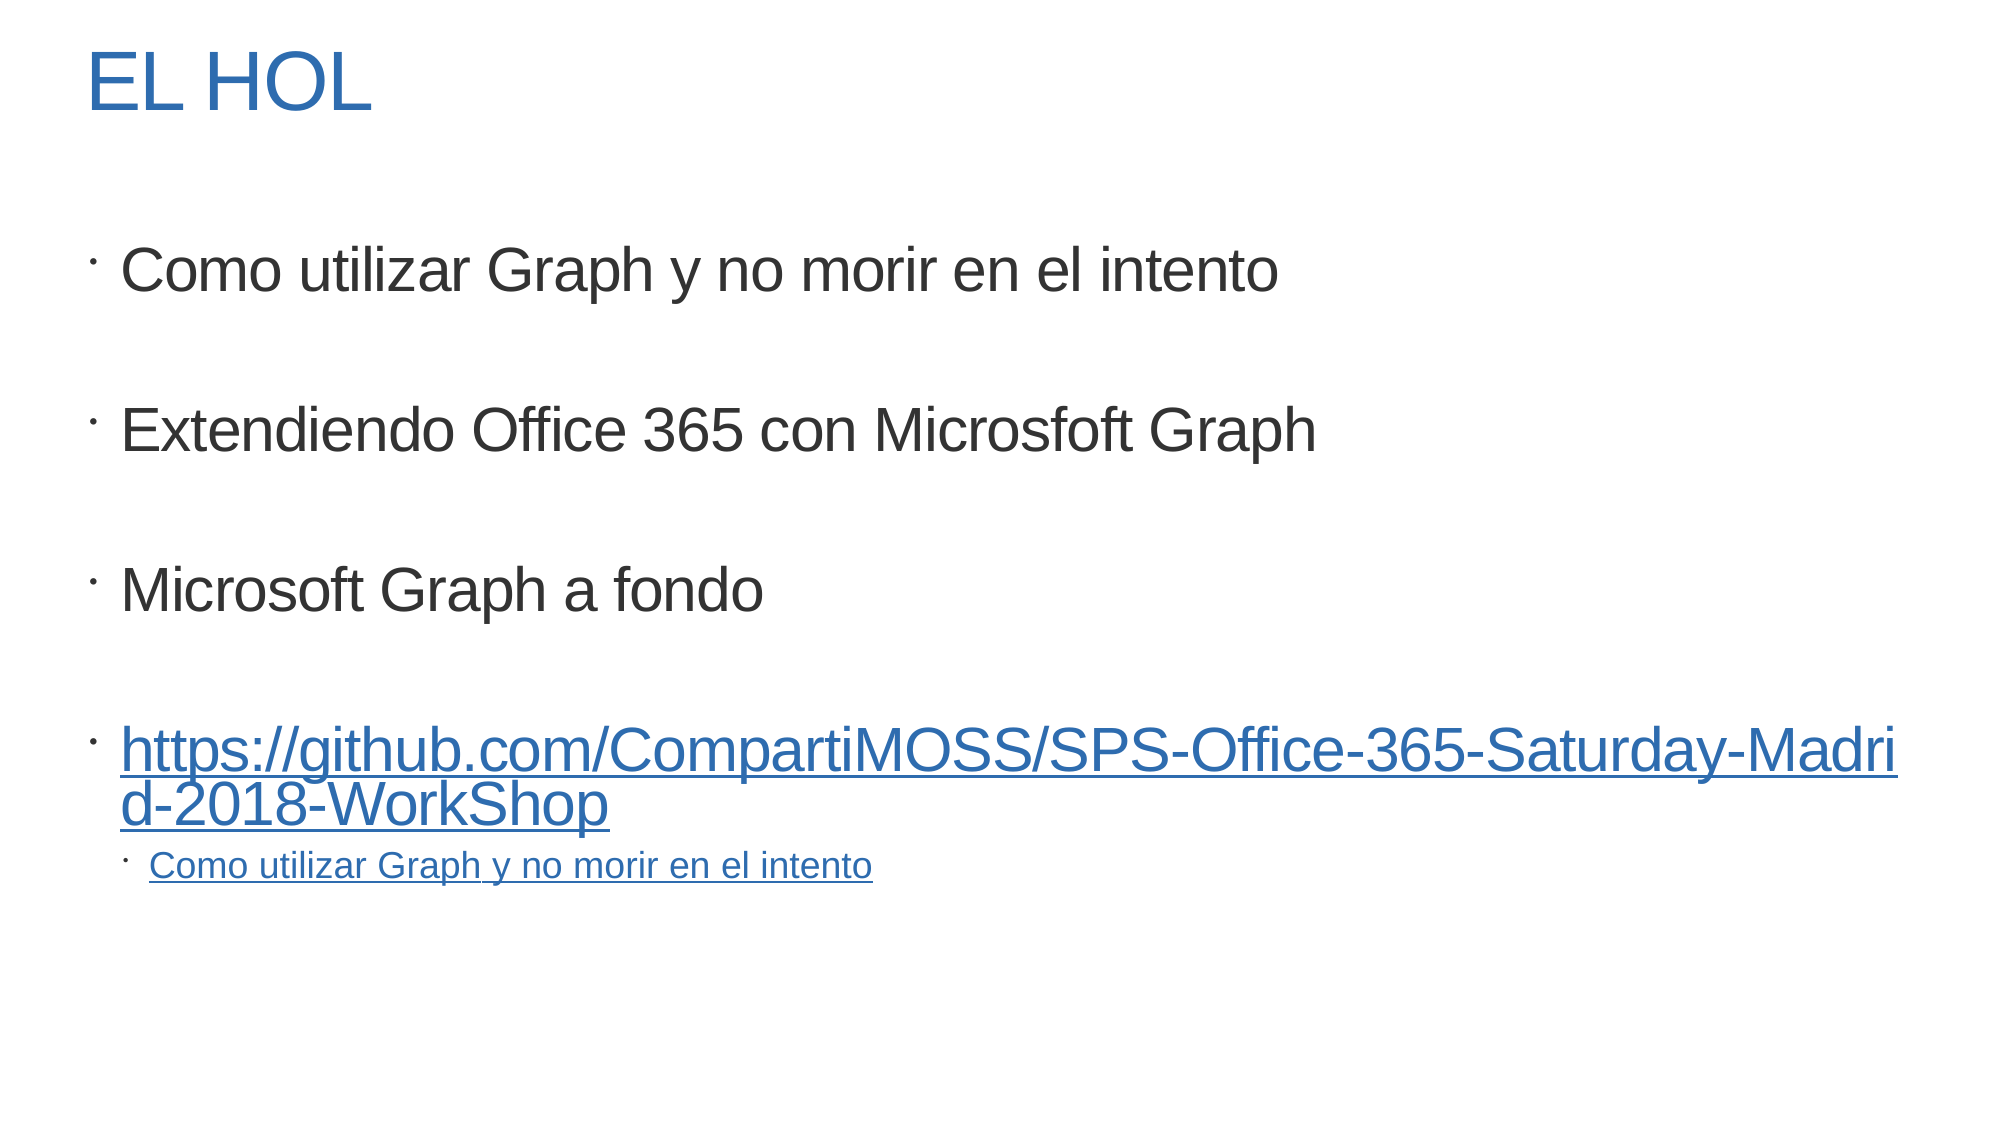

# EL HOL
Como utilizar Graph y no morir en el intento

Extendiendo Office 365 con Microsfoft Graph

Microsoft Graph a fondo

https://github.com/CompartiMOSS/SPS-Office-365-Saturday-Madrid-2018-WorkShop
Como utilizar Graph y no morir en el intento